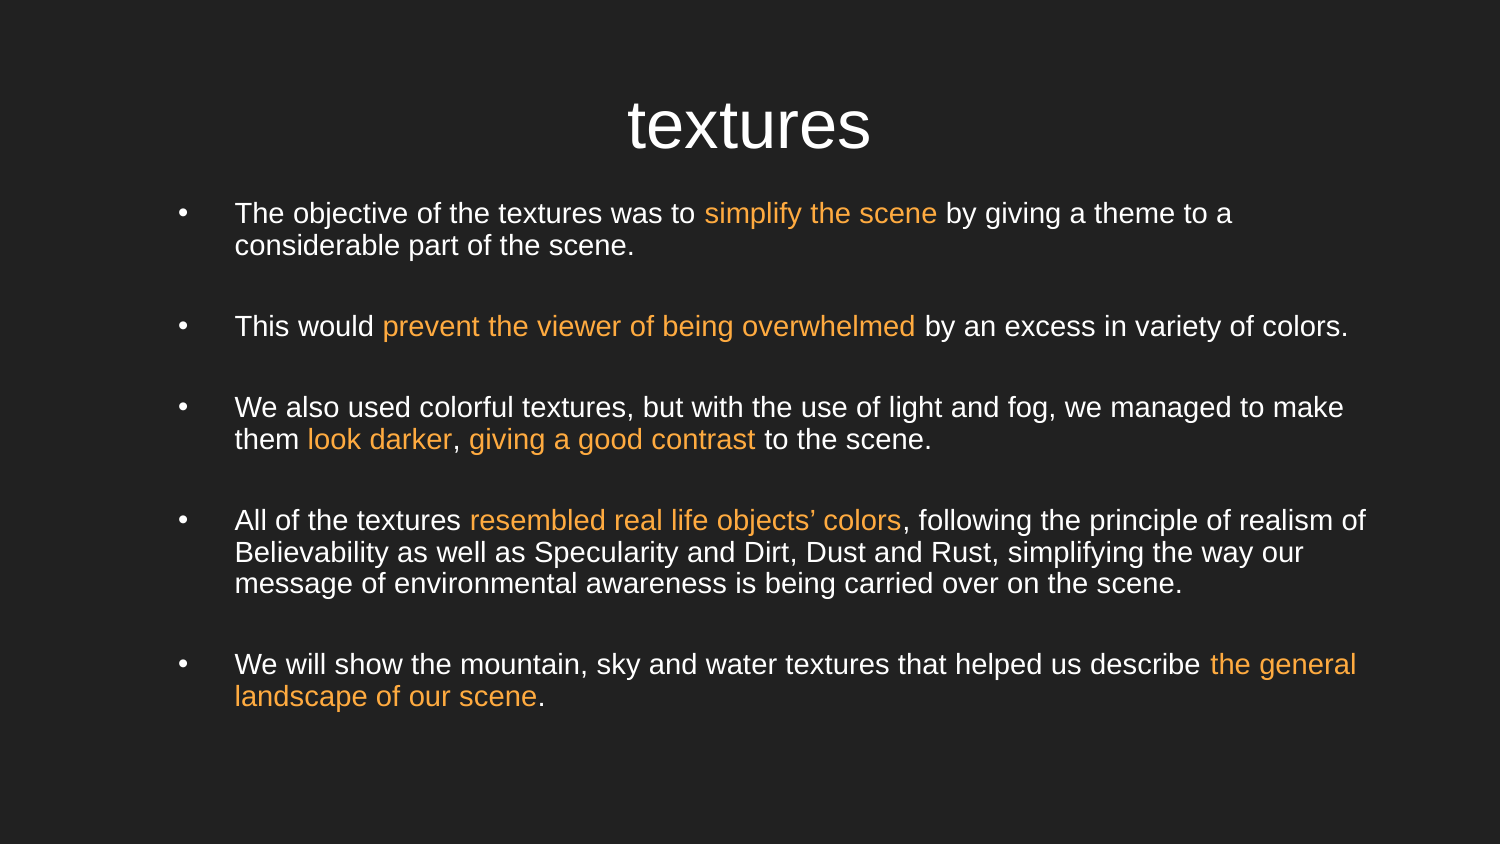

# textures
The objective of the textures was to simplify the scene by giving a theme to a considerable part of the scene.
This would prevent the viewer of being overwhelmed by an excess in variety of colors.
We also used colorful textures, but with the use of light and fog, we managed to make them look darker, giving a good contrast to the scene.
All of the textures resembled real life objects’ colors, following the principle of realism of Believability as well as Specularity and Dirt, Dust and Rust, simplifying the way our message of environmental awareness is being carried over on the scene.
We will show the mountain, sky and water textures that helped us describe the general landscape of our scene.